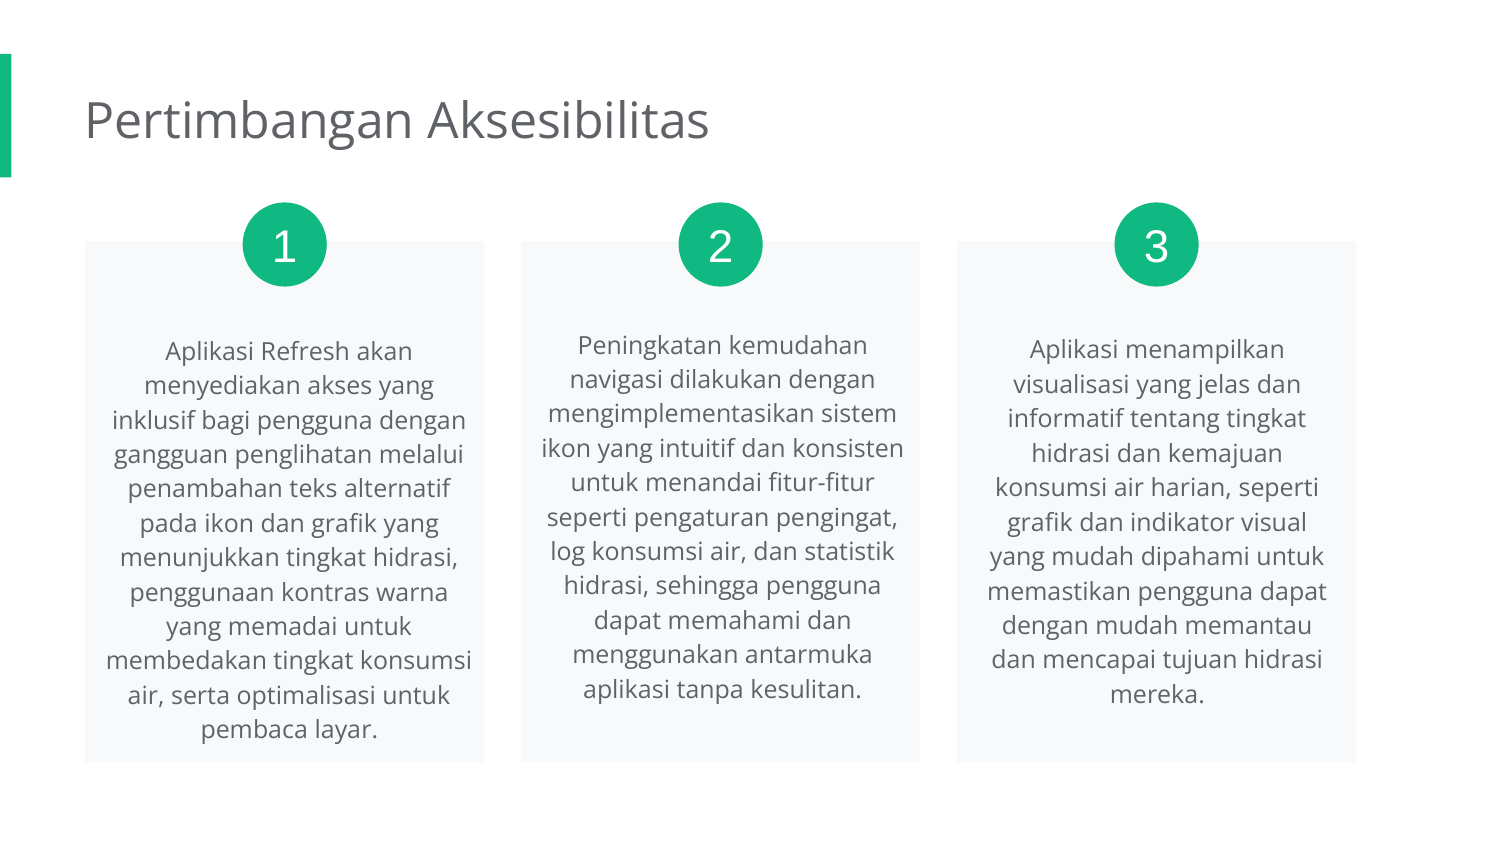

Pertimbangan Aksesibilitas
1
2
3

Peningkatan kemudahan navigasi dilakukan dengan mengimplementasikan sistem ikon yang intuitif dan konsisten untuk menandai fitur-fitur seperti pengaturan pengingat, log konsumsi air, dan statistik hidrasi, sehingga pengguna dapat memahami dan menggunakan antarmuka aplikasi tanpa kesulitan.
Aplikasi menampilkan visualisasi yang jelas dan informatif tentang tingkat hidrasi dan kemajuan konsumsi air harian, seperti grafik dan indikator visual yang mudah dipahami untuk memastikan pengguna dapat dengan mudah memantau dan mencapai tujuan hidrasi mereka.
Aplikasi Refresh akan menyediakan akses yang inklusif bagi pengguna dengan gangguan penglihatan melalui penambahan teks alternatif pada ikon dan grafik yang menunjukkan tingkat hidrasi, penggunaan kontras warna yang memadai untuk membedakan tingkat konsumsi air, serta optimalisasi untuk pembaca layar.